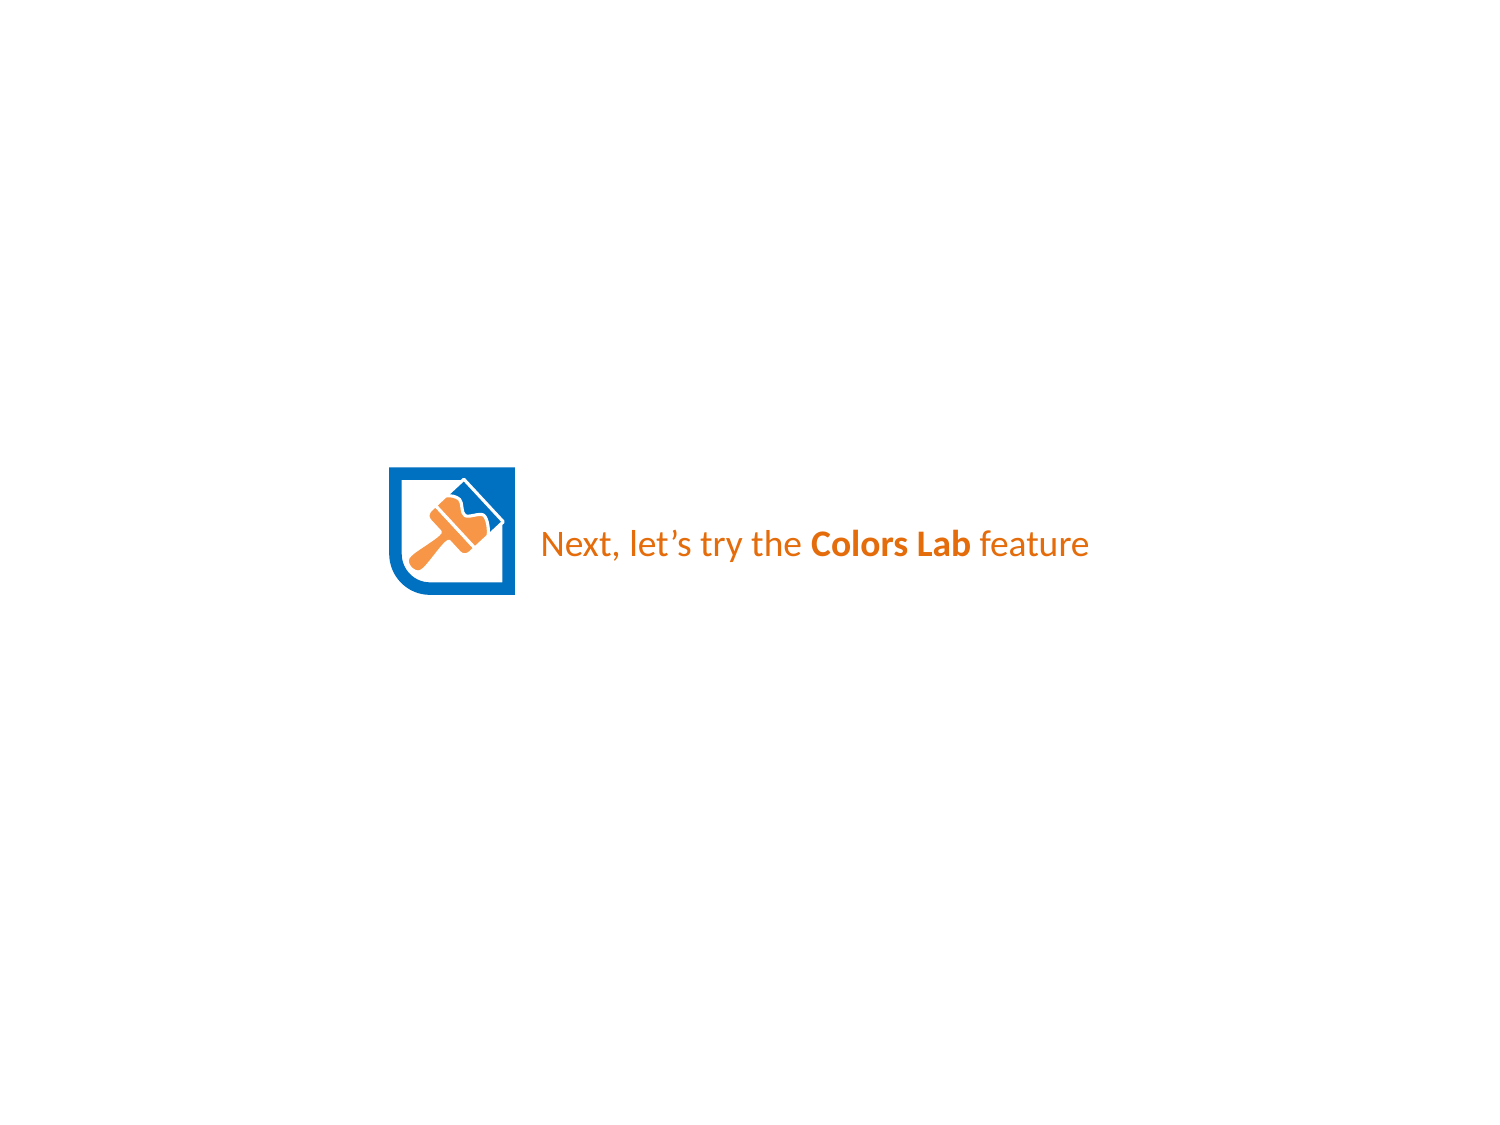

Next, let’s try the Colors Lab feature